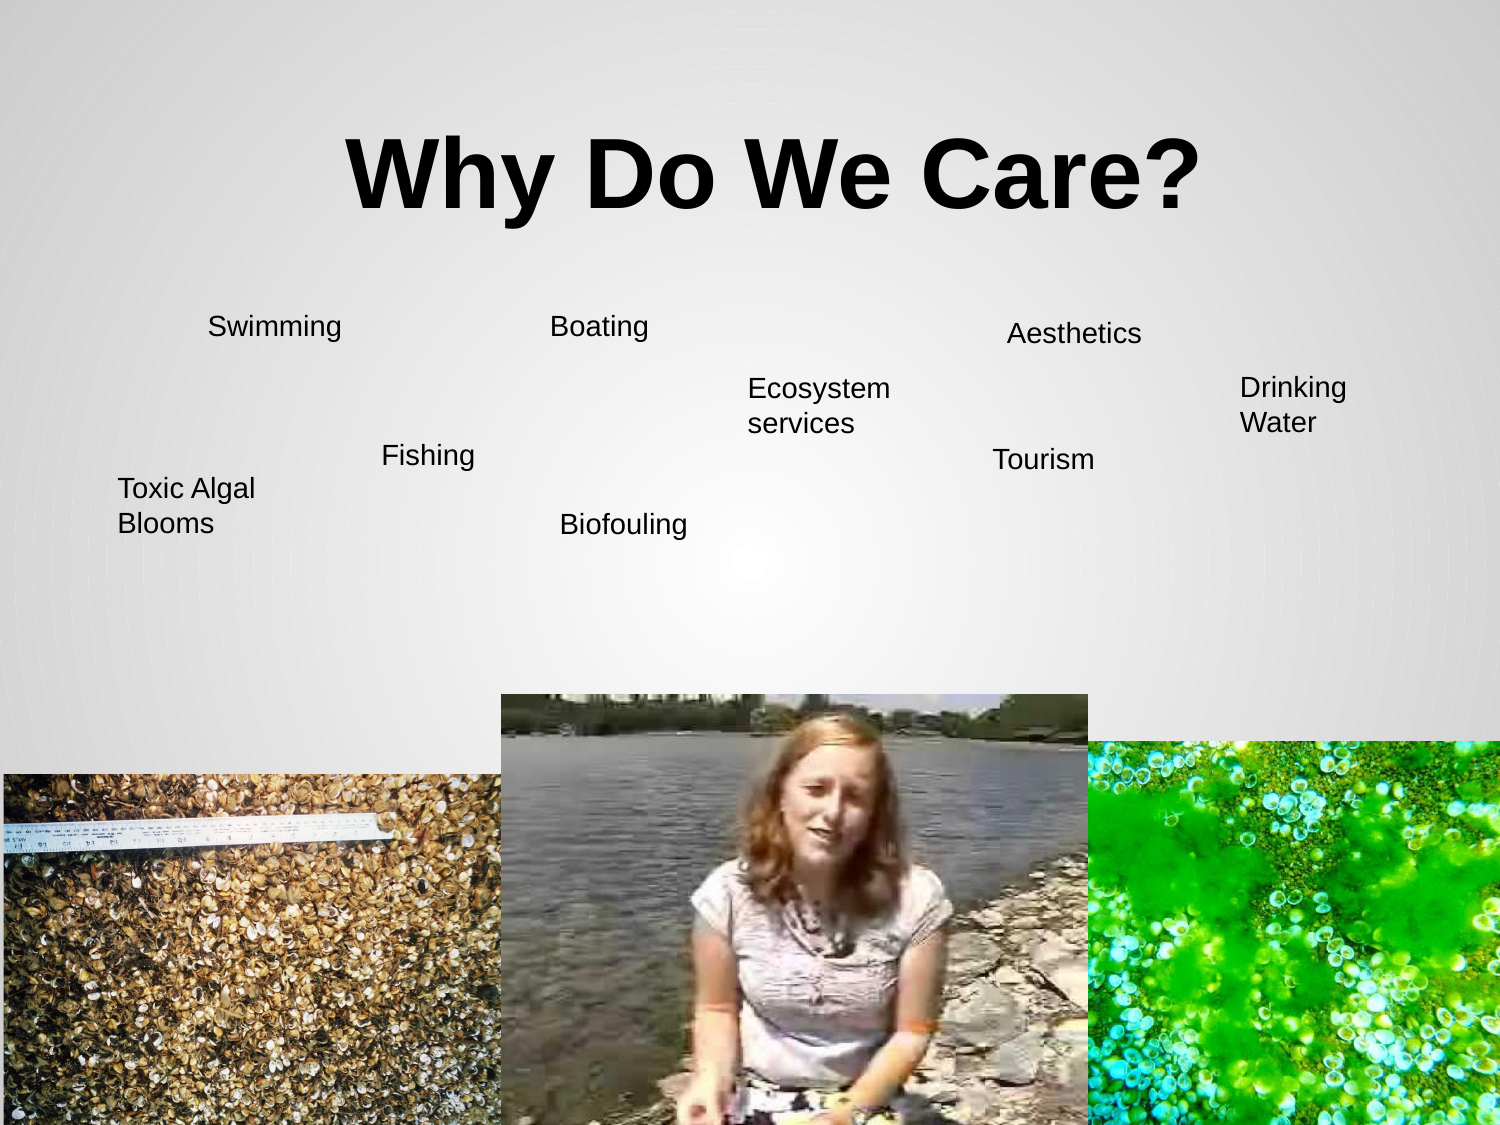

# Why Do We Care?
Swimming
Boating
Aesthetics
Drinking Water
Ecosystem services
Fishing
Tourism
Toxic Algal Blooms
Biofouling